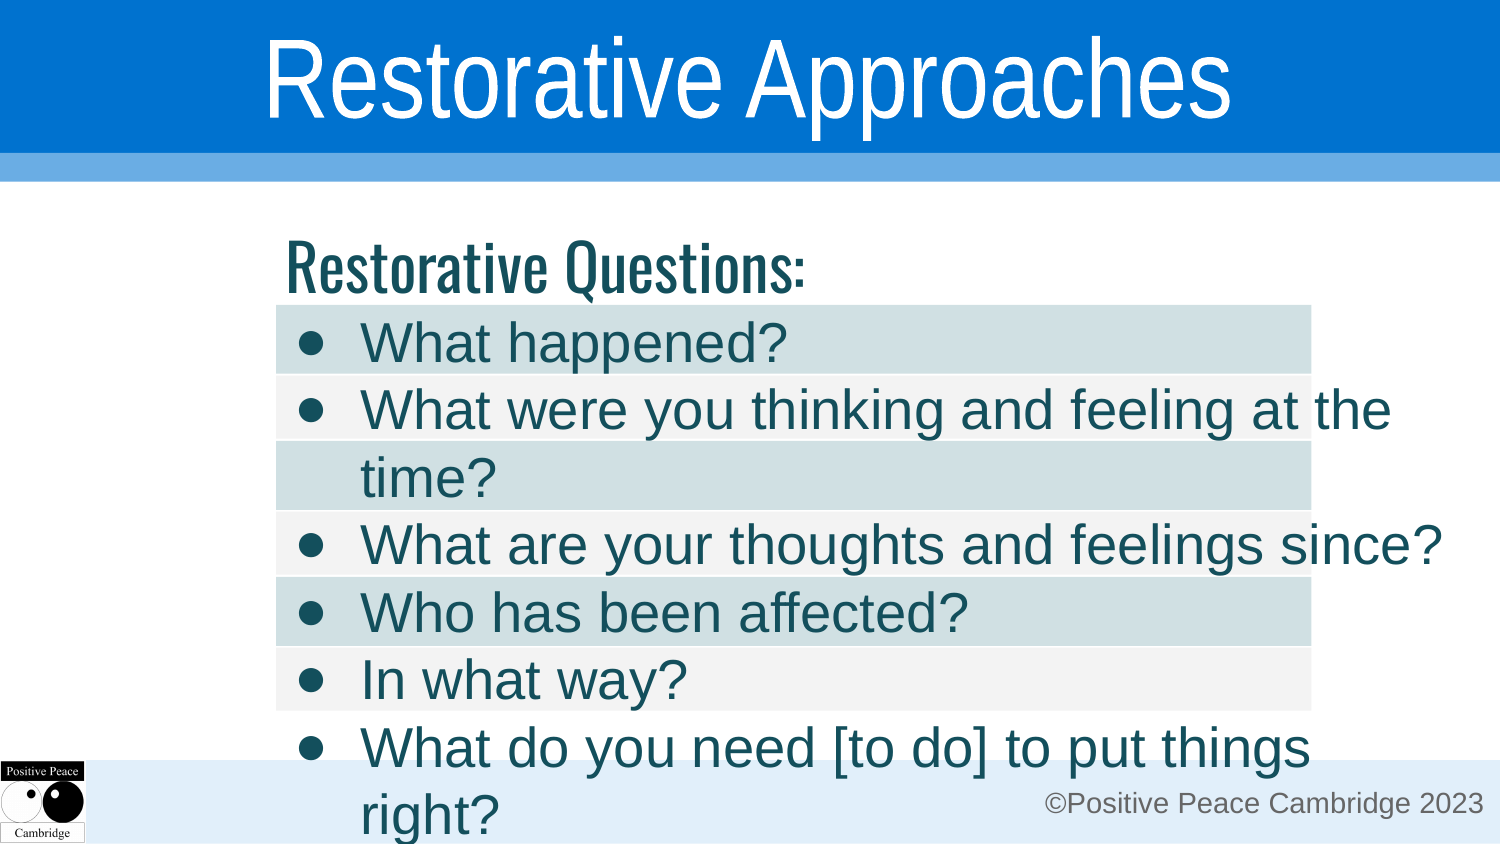

Restorative Approaches
Restorative Questions:
What happened?
What were you thinking and feeling at the time?
What are your thoughts and feelings since?
Who has been affected?
In what way?
What do you need [to do] to put things right?